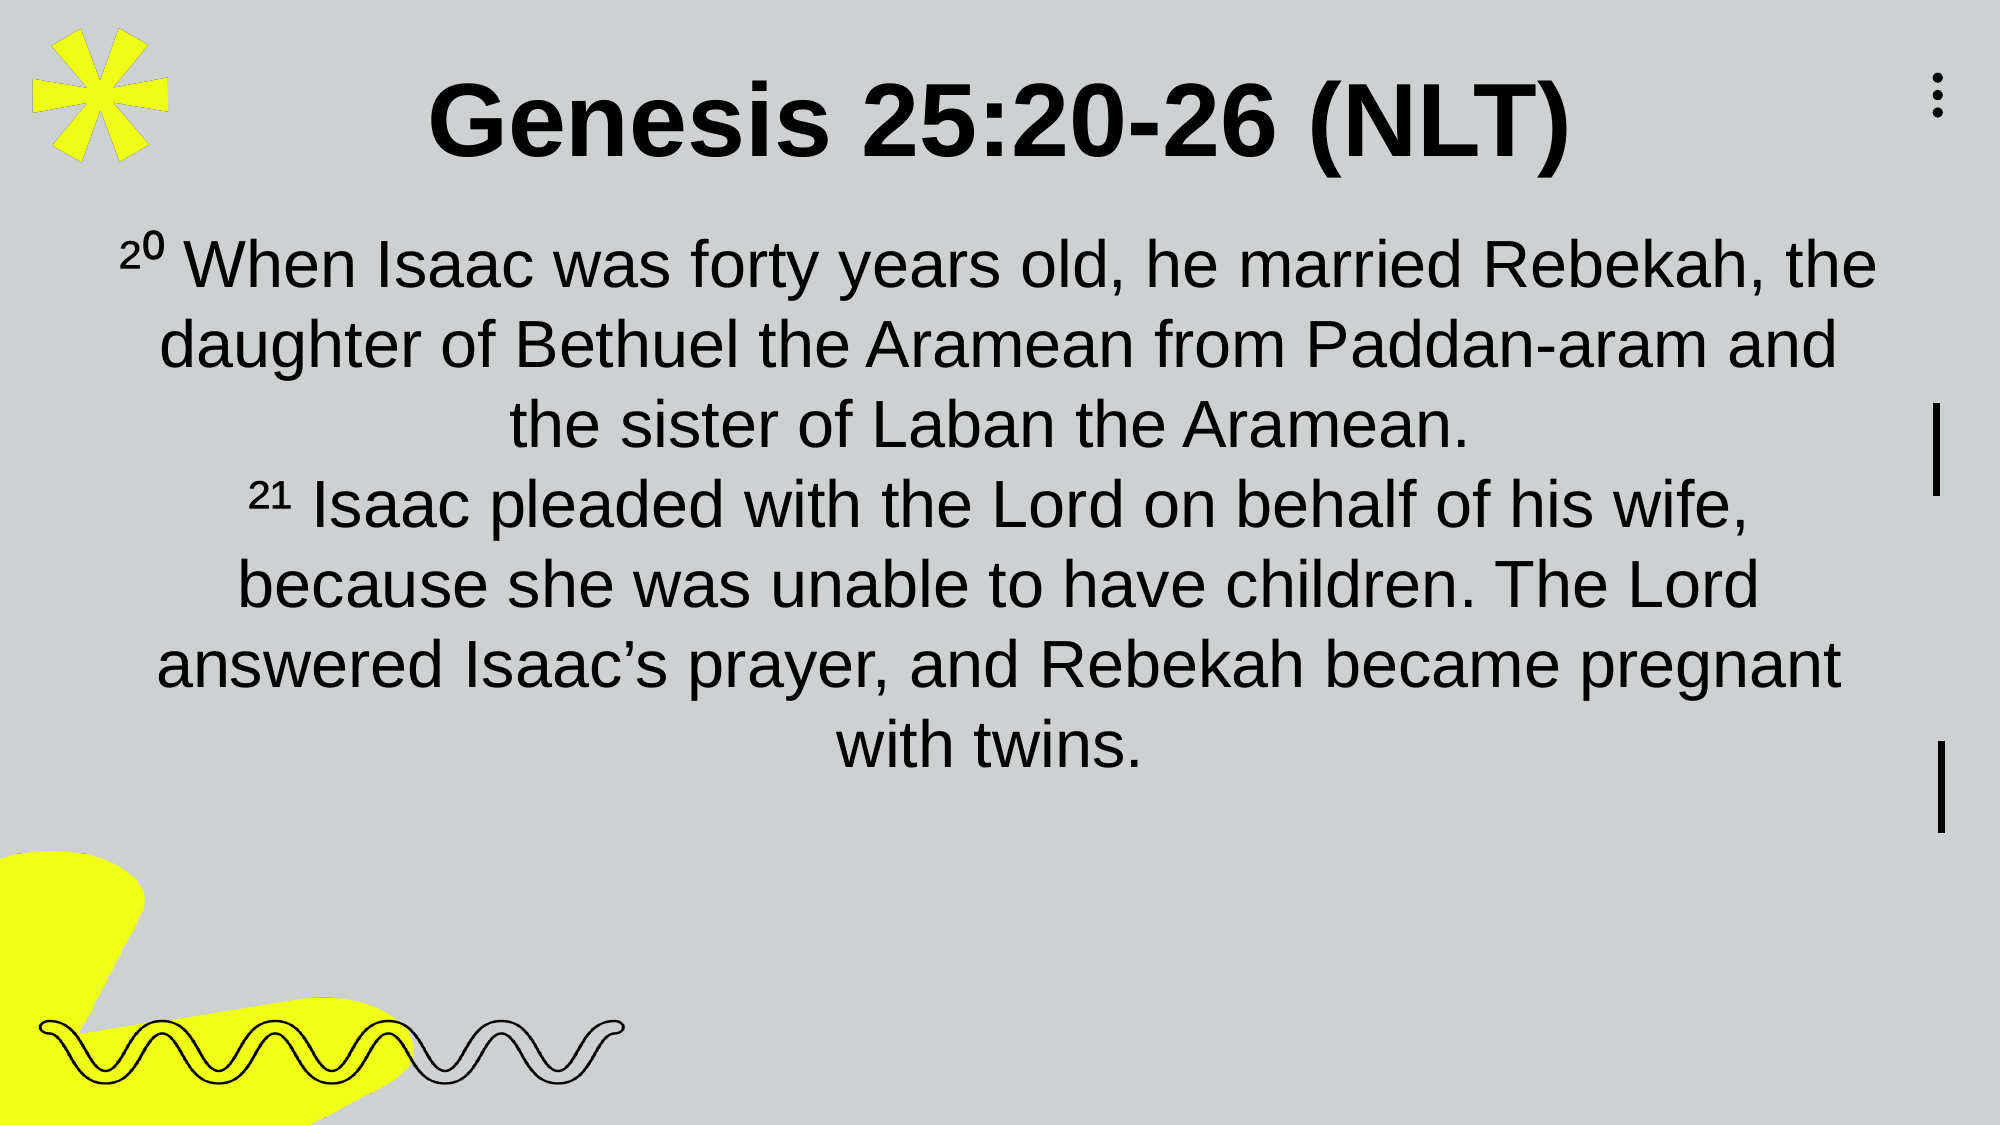

Genesis 25:20-26 (NLT)
²⁰ When Isaac was forty years old, he married Rebekah, the daughter of Bethuel the Aramean from Paddan-aram and the sister of Laban the Aramean.
²¹ Isaac pleaded with the Lord on behalf of his wife, because she was unable to have children. The Lord answered Isaac’s prayer, and Rebekah became pregnant with twins.